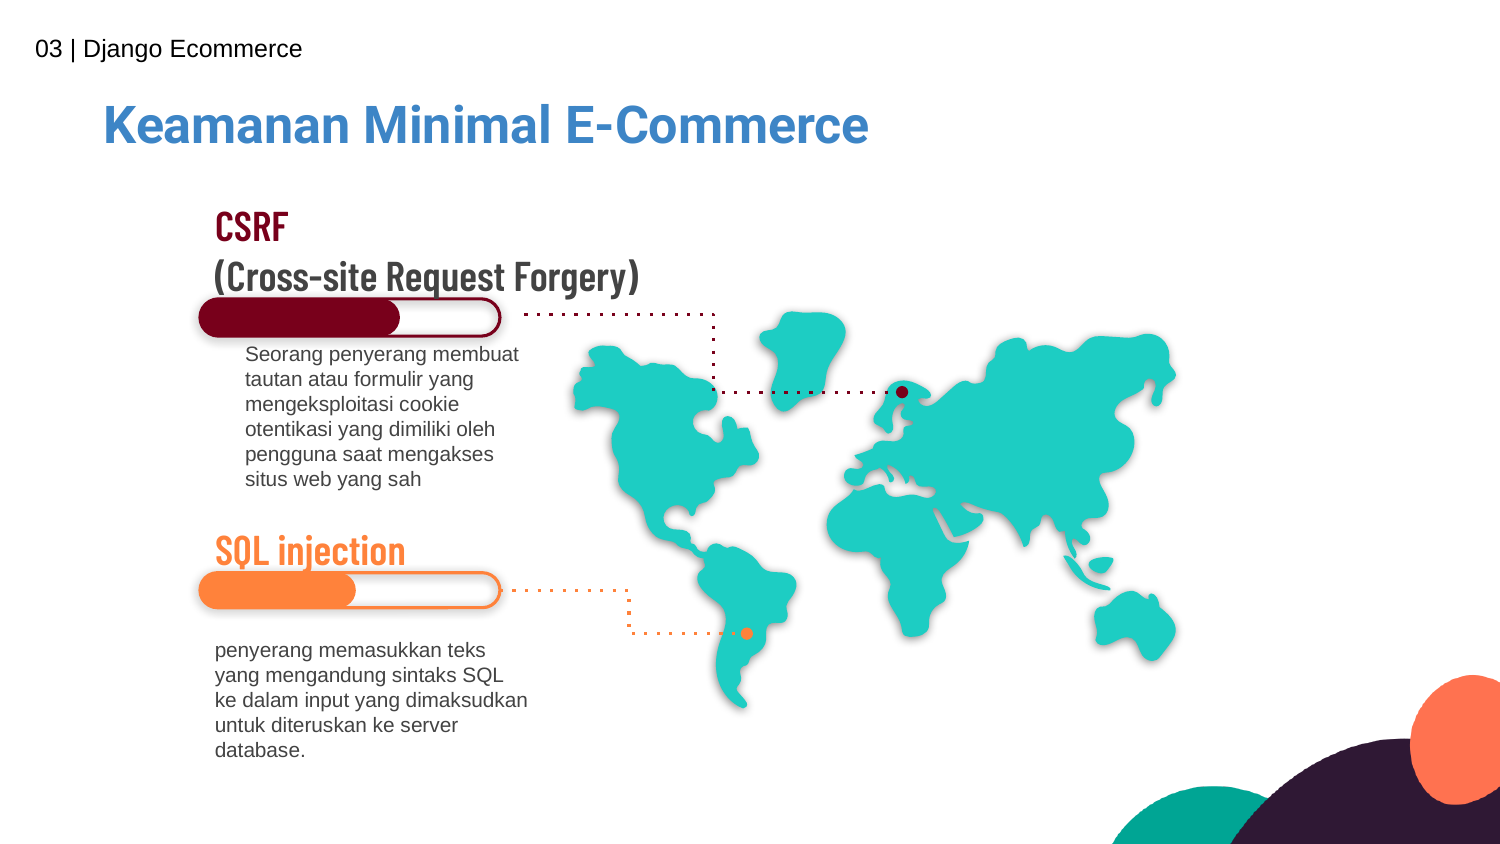

03 | Django Ecommerce
Keamanan Minimal E-Commerce
CSRF
(Cross-site Request Forgery)

Seorang penyerang membuat tautan atau formulir yang mengeksploitasi cookie otentikasi yang dimiliki oleh pengguna saat mengakses situs web yang sah

SQL injection

penyerang memasukkan teks yang mengandung sintaks SQL ke dalam input yang dimaksudkan untuk diteruskan ke server database.